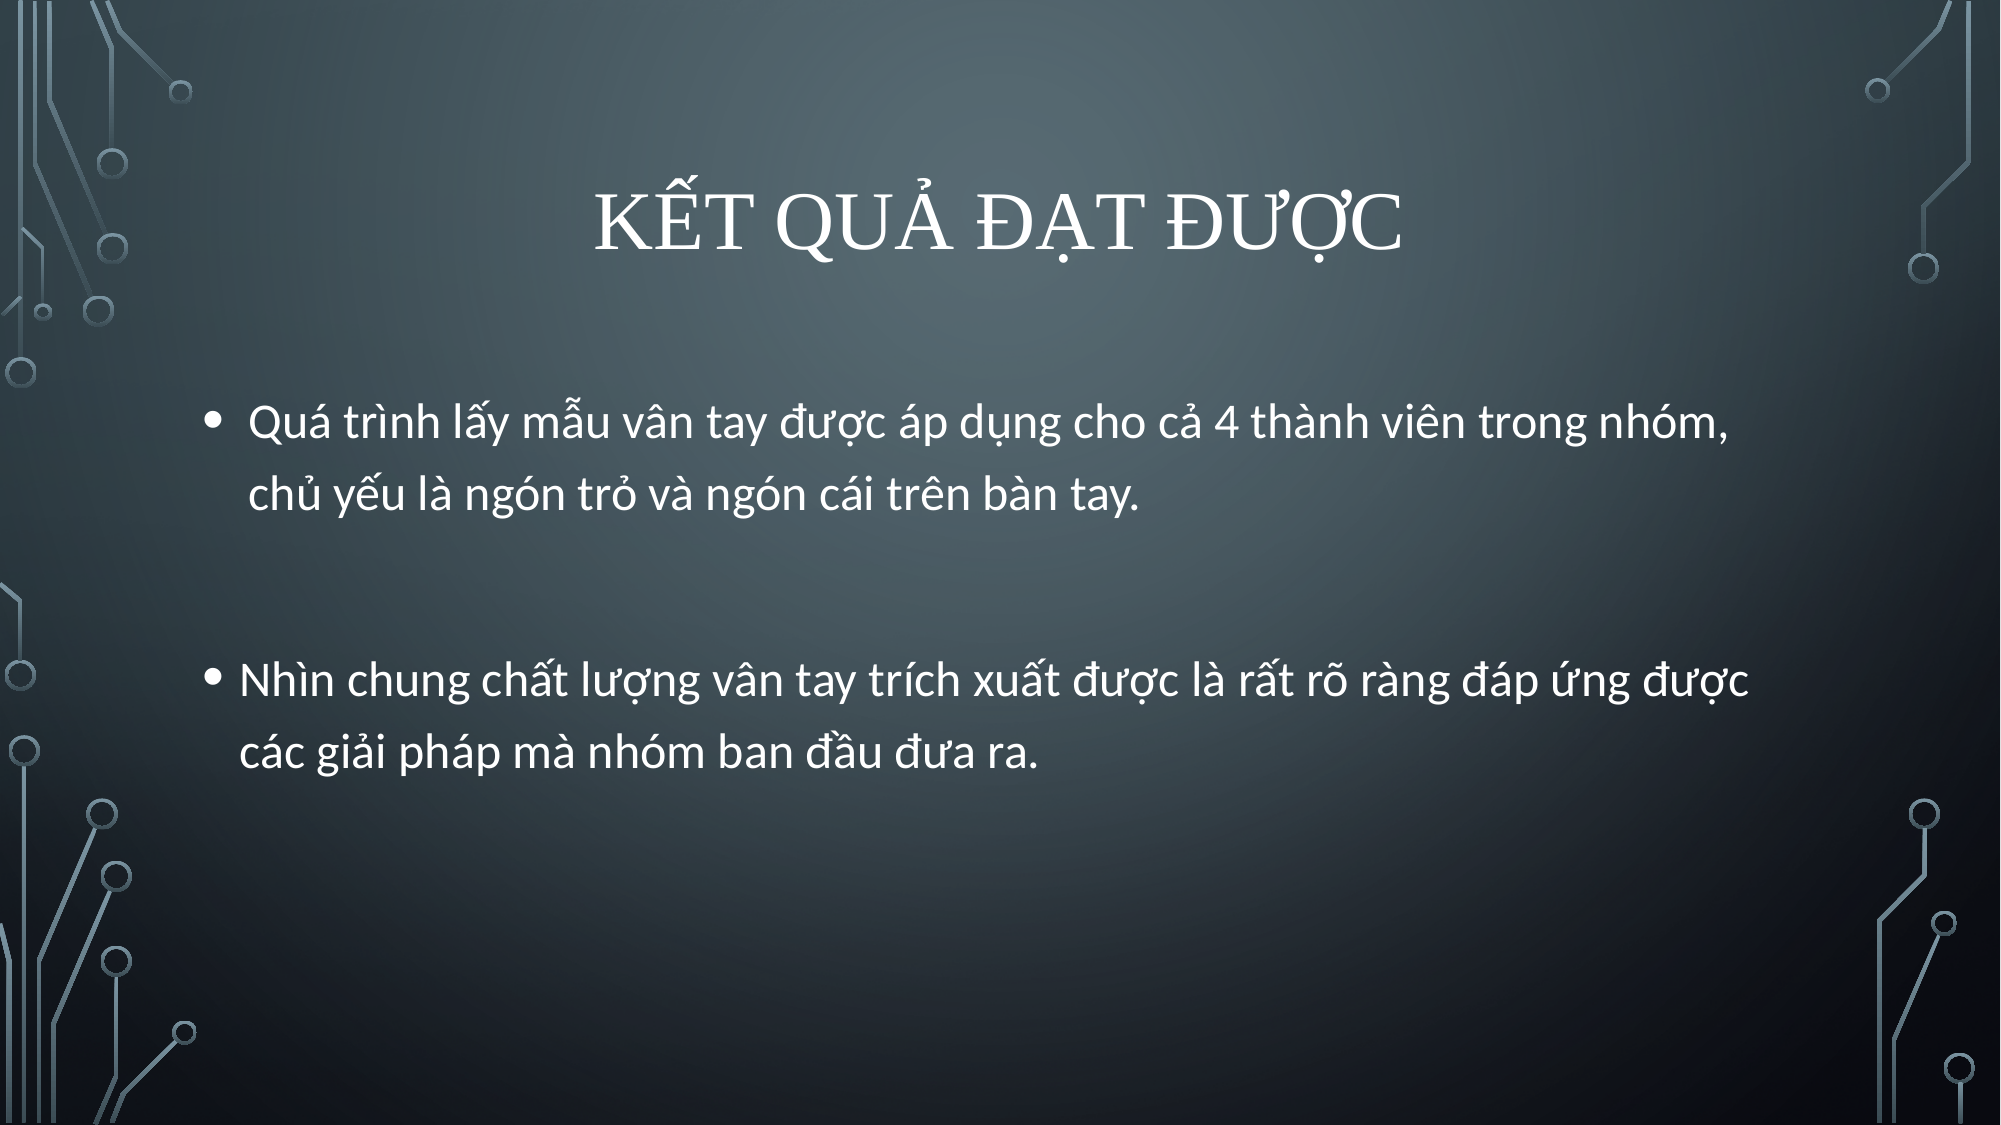

# Kết quả đạt được
Quá trình lấy mẫu vân tay được áp dụng cho cả 4 thành viên trong nhóm, chủ yếu là ngón trỏ và ngón cái trên bàn tay.

Nhìn chung chất lượng vân tay trích xuất được là rất rõ ràng đáp ứng được các giải pháp mà nhóm ban đầu đưa ra.